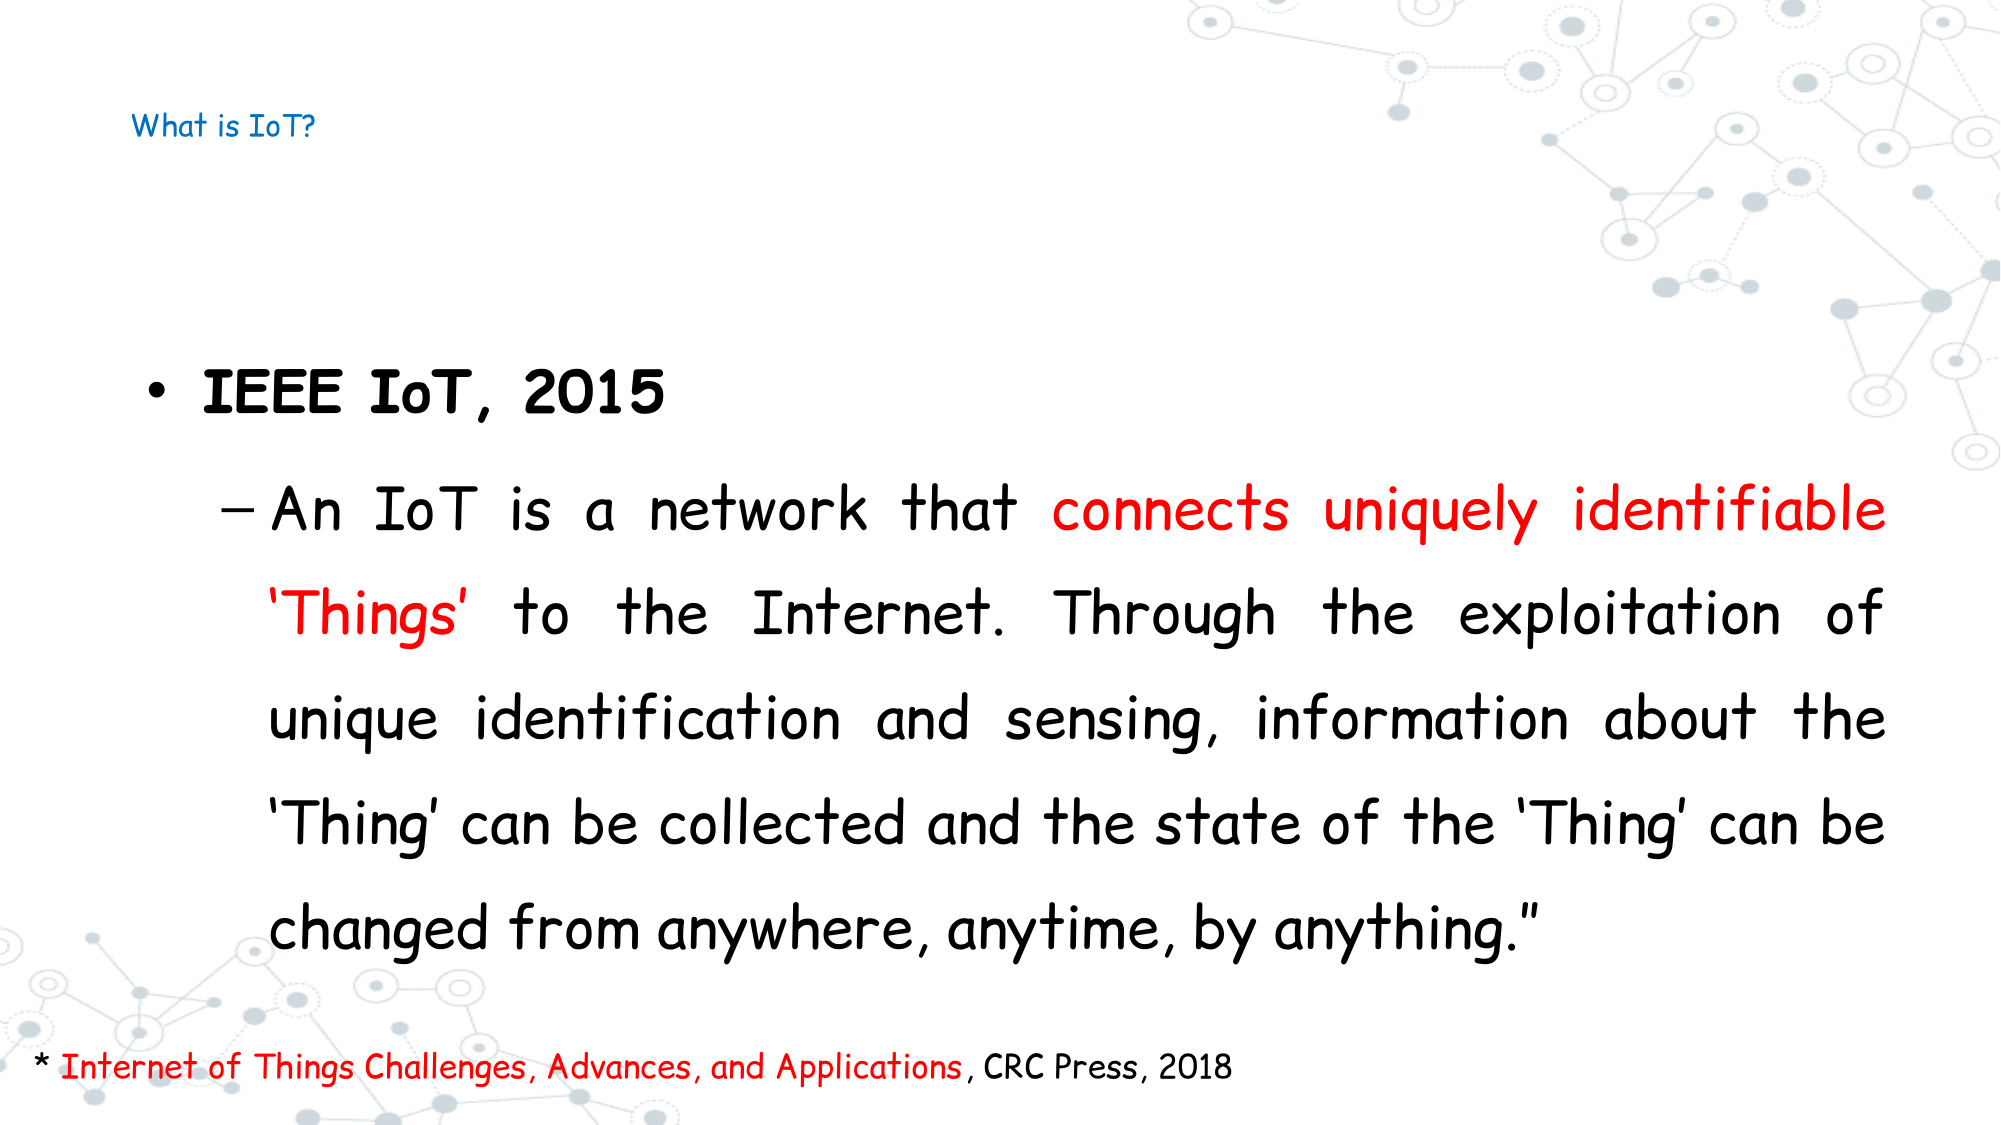

# What is IoT?
IEEE IoT, 2015
An IoT is a network that connects uniquely identifiable ‘Things’ to the Internet. Through the exploitation of unique identification and sensing, information about the ‘Thing’ can be collected and the state of the ‘Thing’ can be changed from anywhere, anytime, by anything.”
* Internet of Things Challenges, Advances, and Applications, CRC Press, 2018